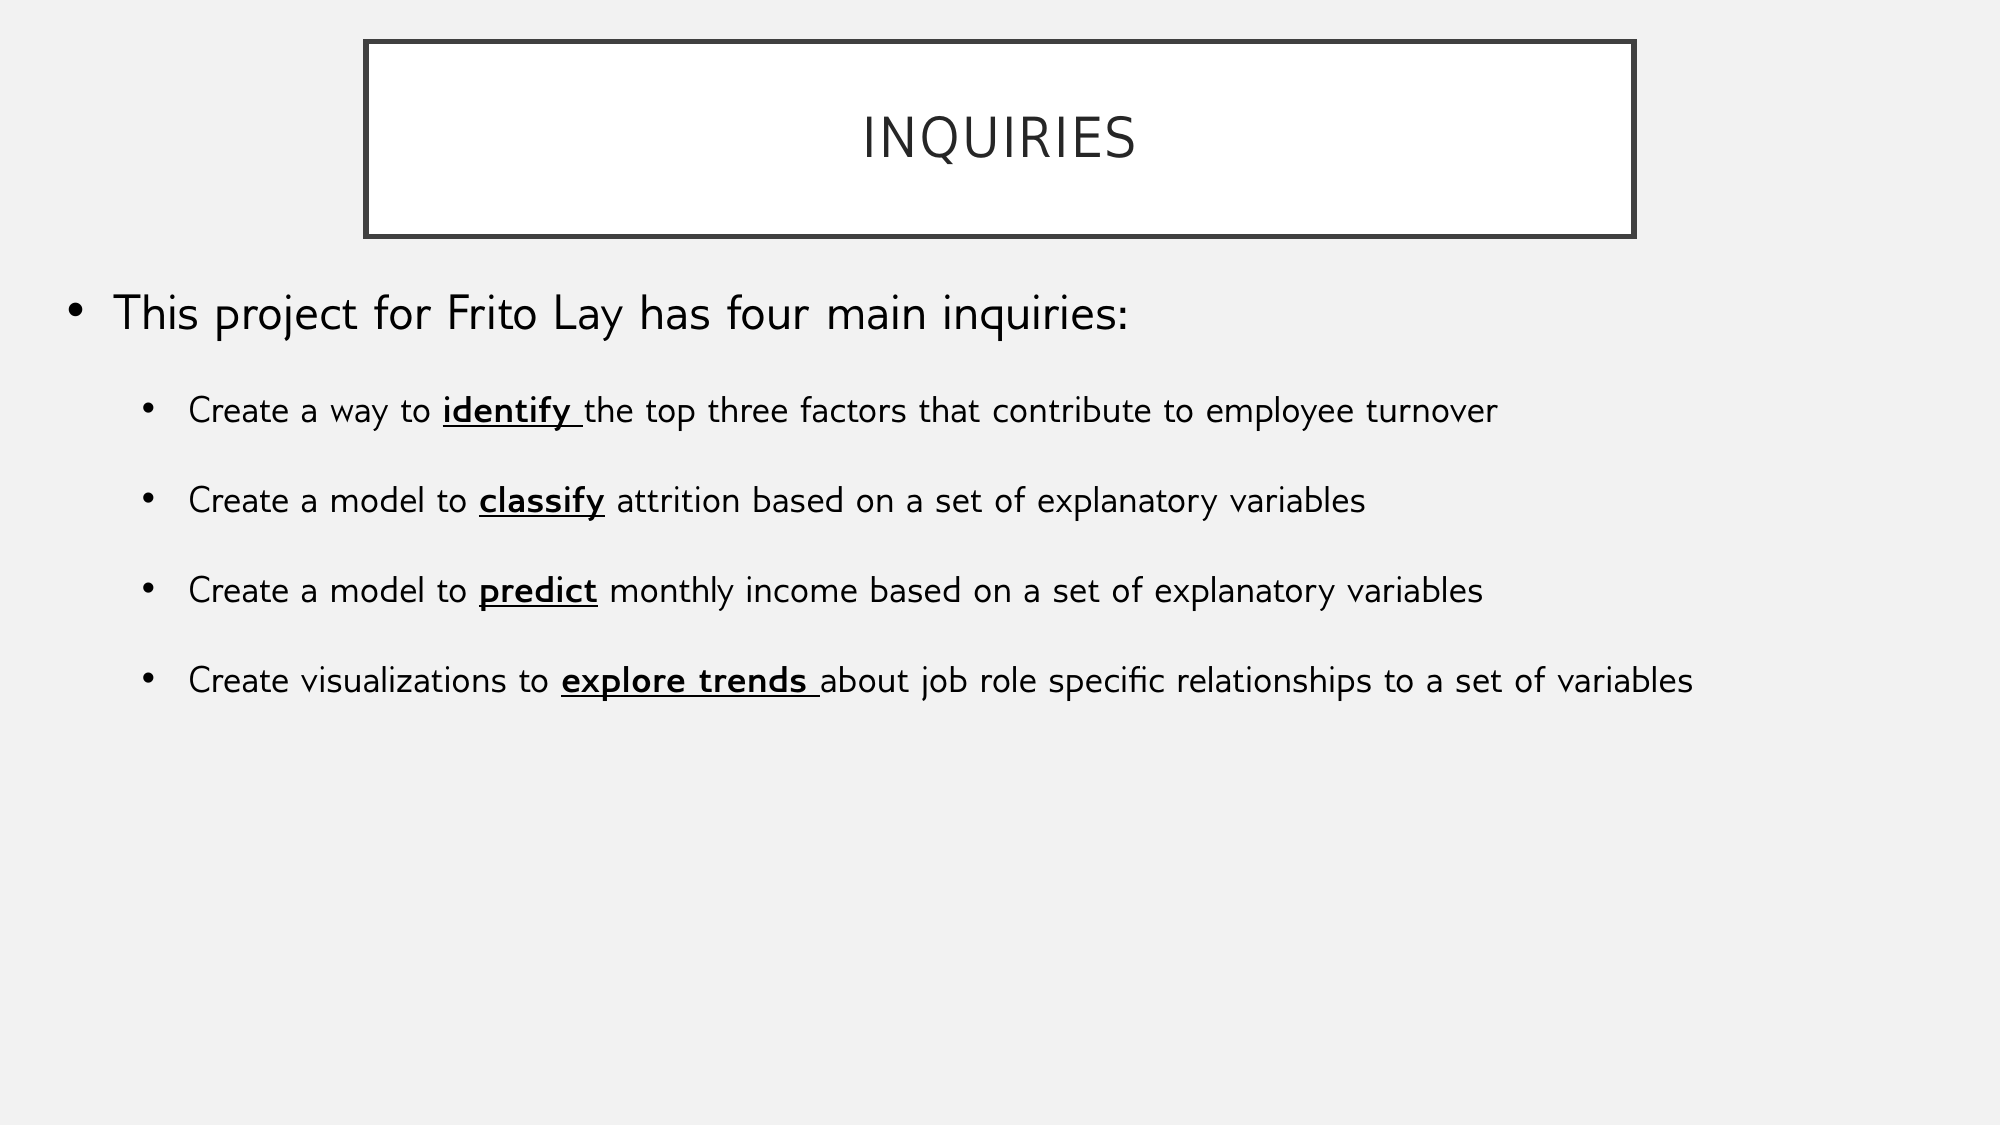

# Inquiries
This project for Frito Lay has four main inquiries:

Create a way to identify the top three factors that contribute to employee turnover

Create a model to classify attrition based on a set of explanatory variables

Create a model to predict monthly income based on a set of explanatory variables

Create visualizations to explore trends about job role specific relationships to a set of variables